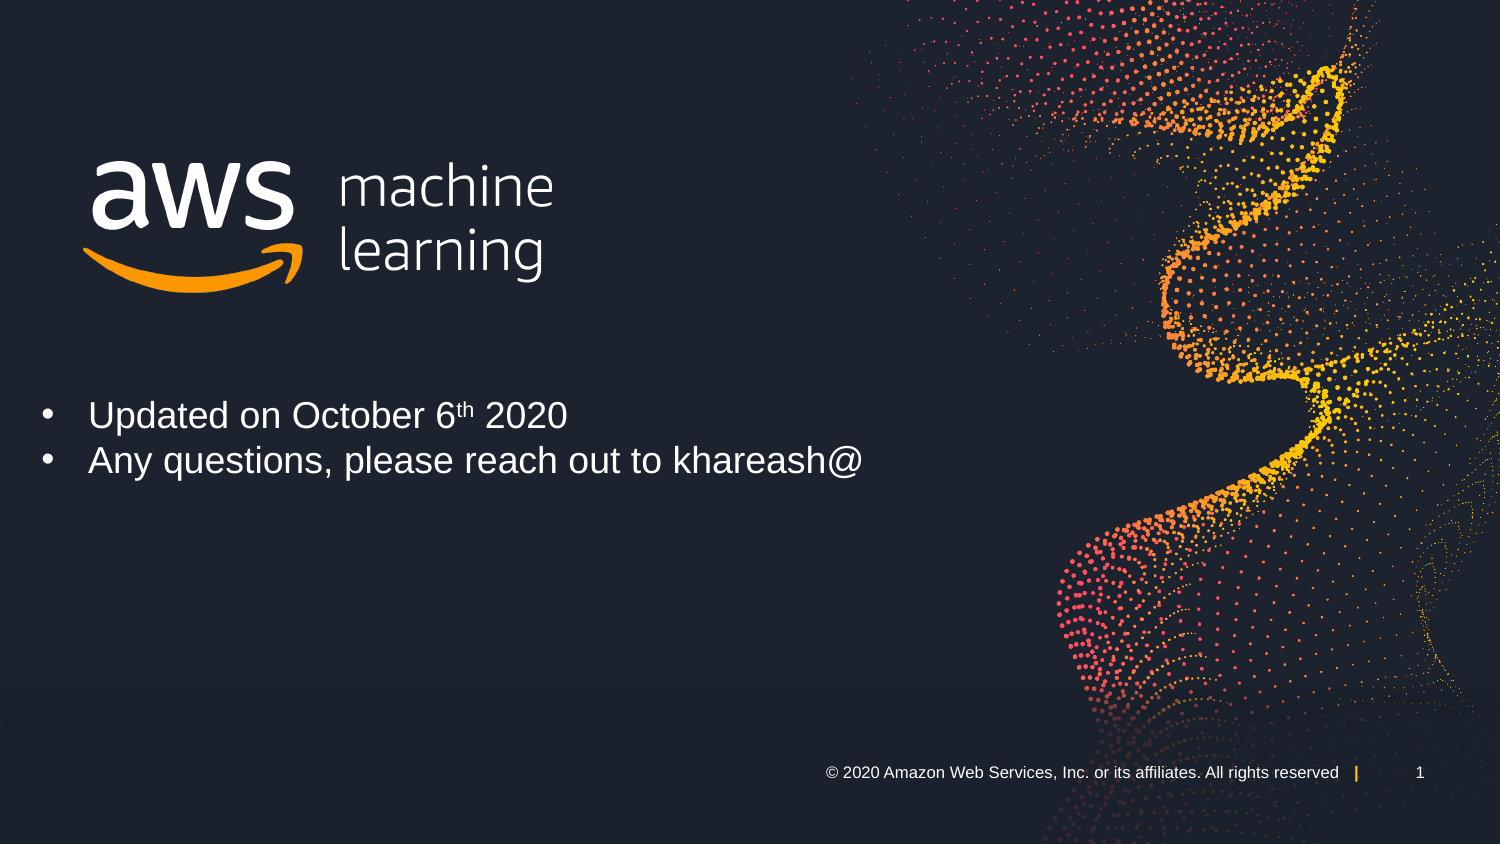

Updated on October 6th 2020
Any questions, please reach out to khareash@